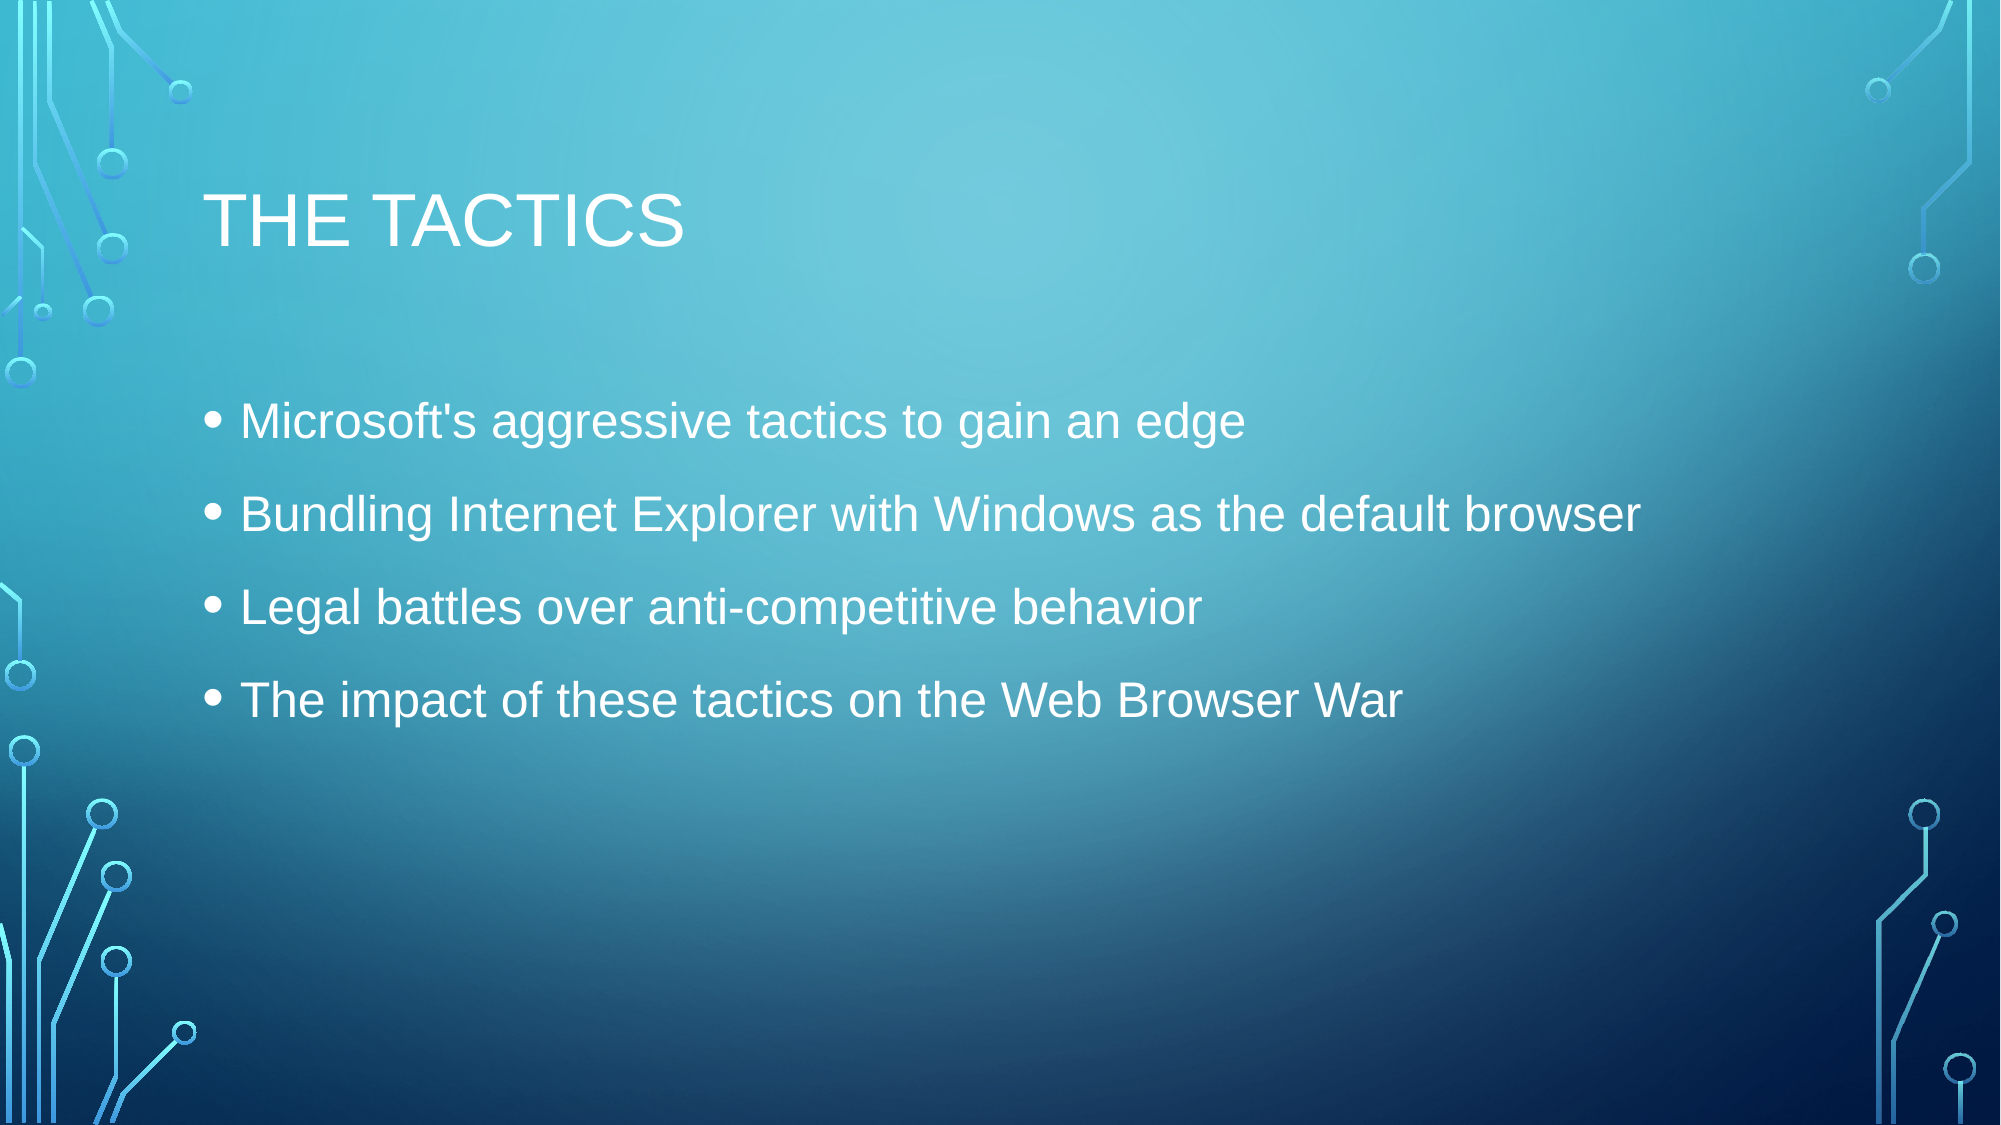

# The Tactics
Microsoft's aggressive tactics to gain an edge
Bundling Internet Explorer with Windows as the default browser
Legal battles over anti-competitive behavior
The impact of these tactics on the Web Browser War